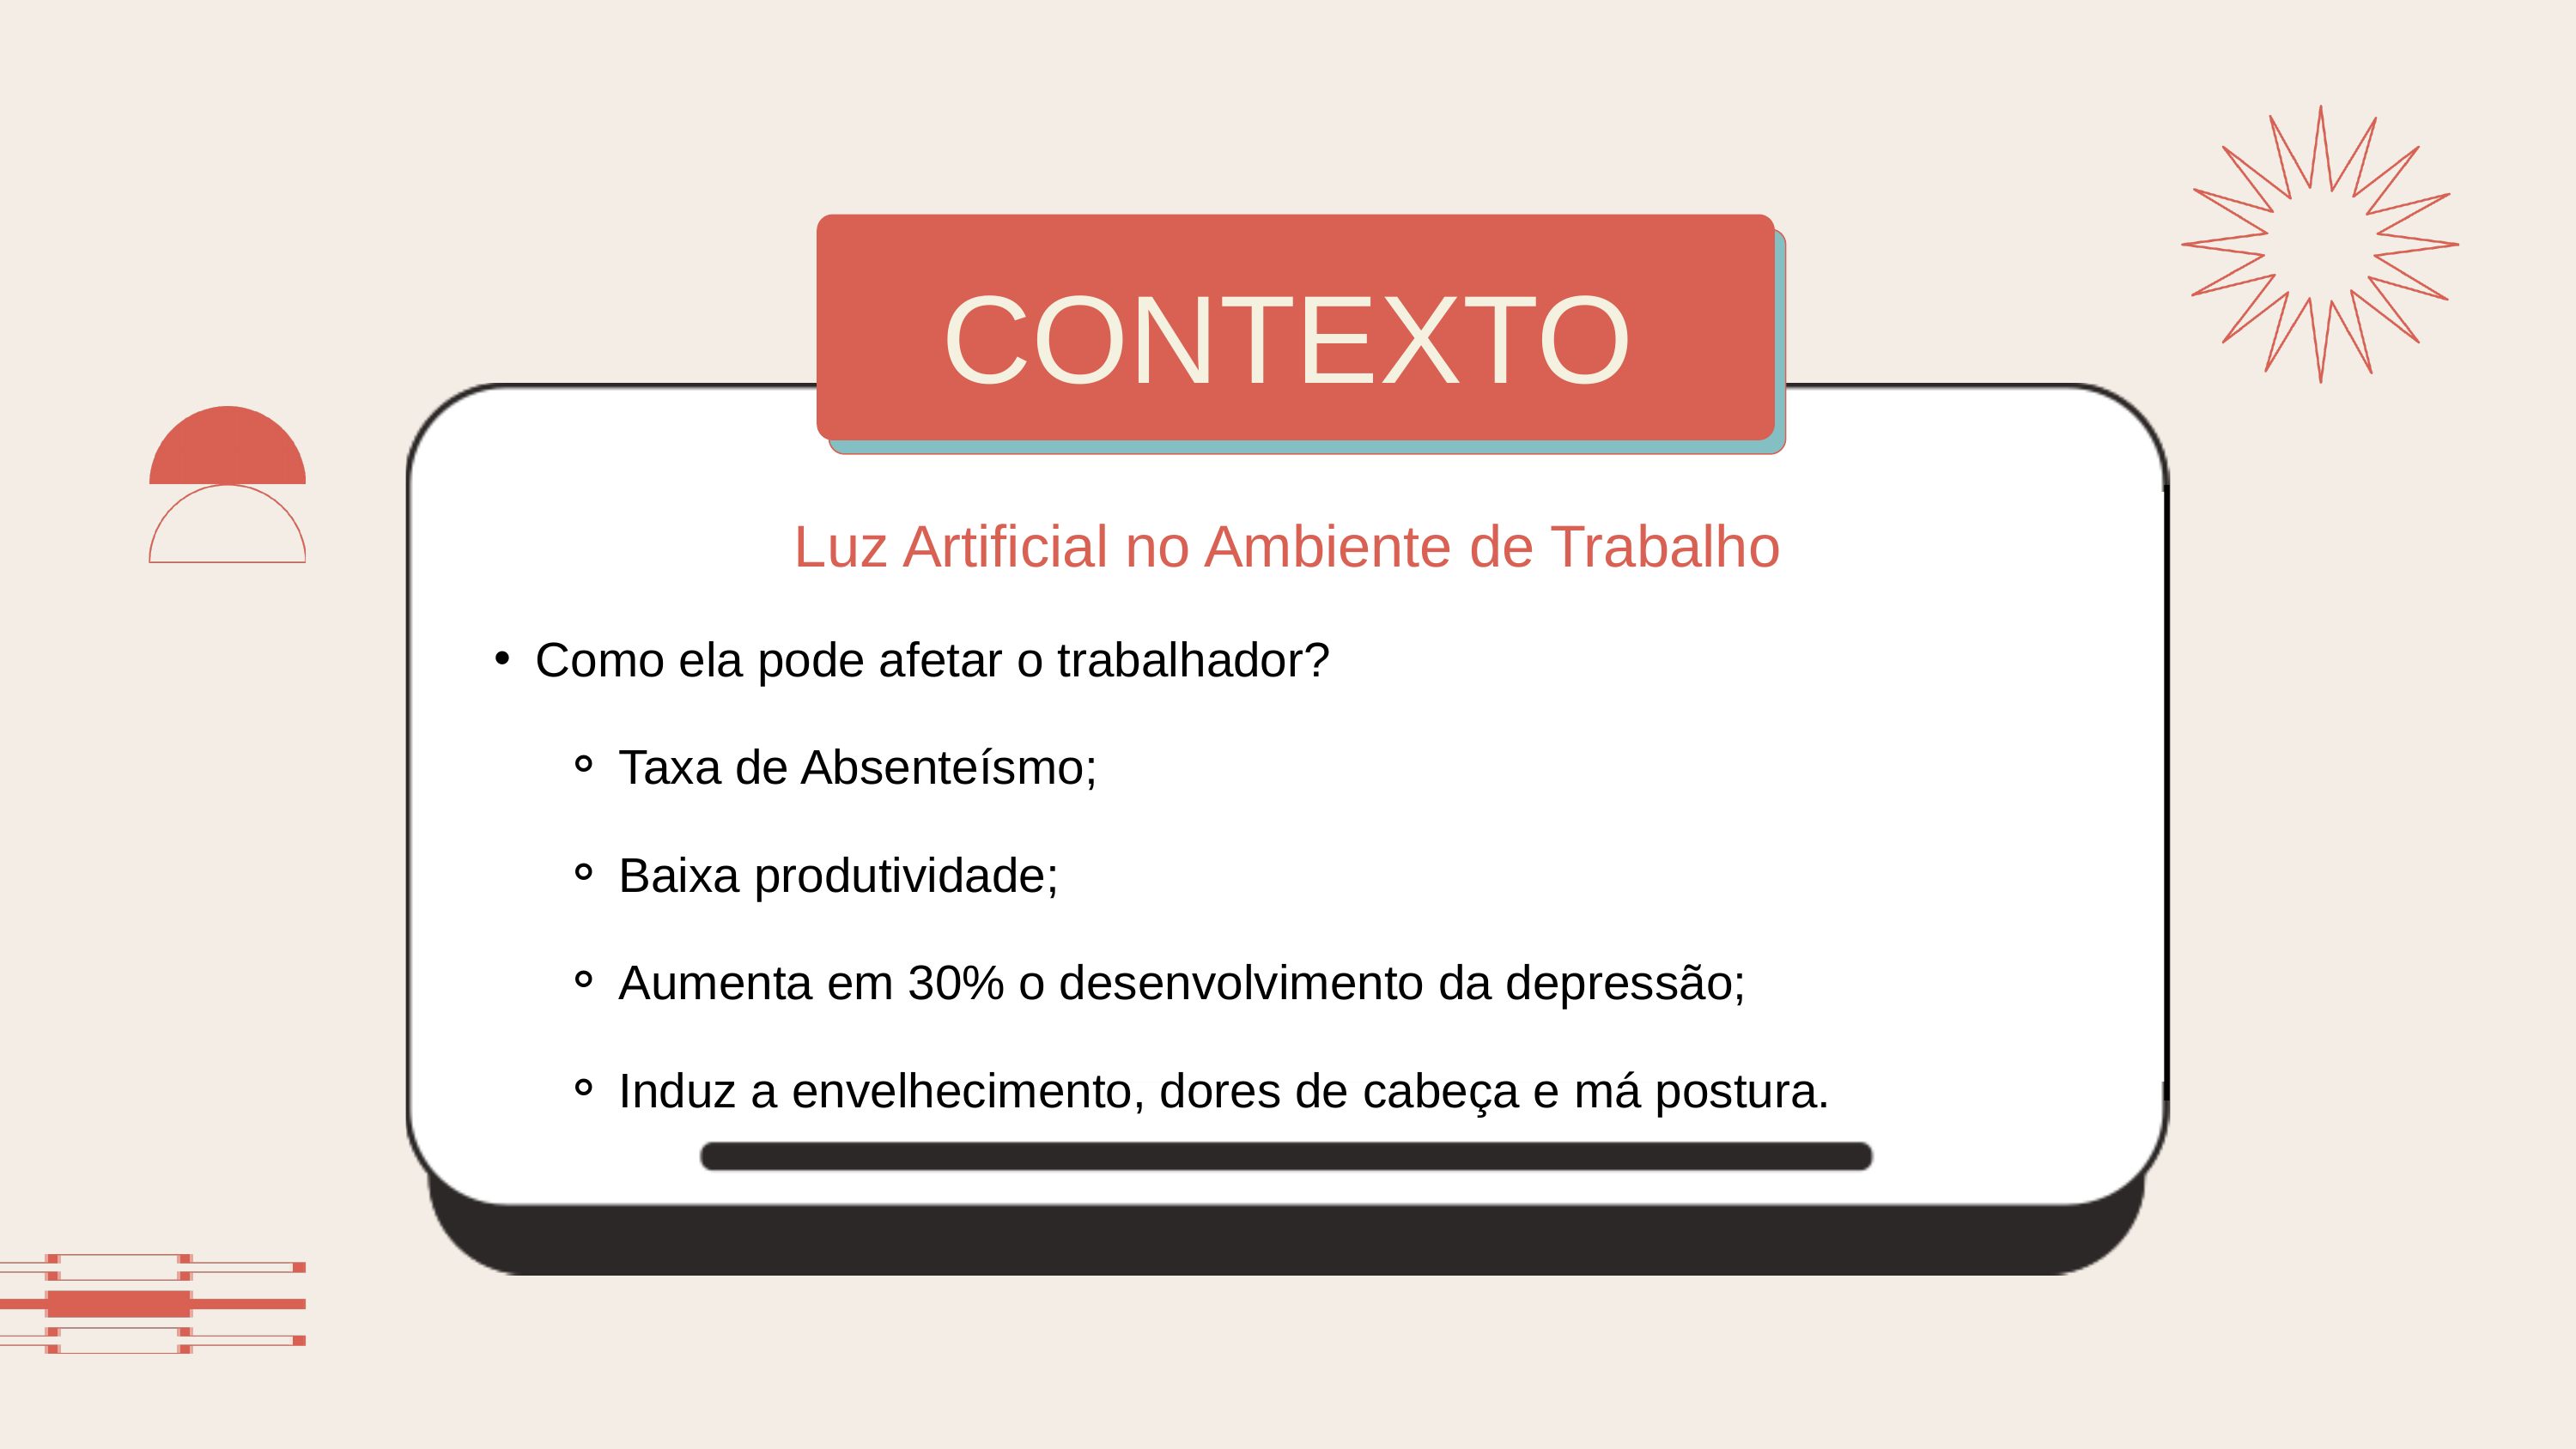

CONTEXTO

Luz Artificial no Ambiente de Trabalho
Como ela pode afetar o trabalhador?
Taxa de Absenteísmo;
Baixa produtividade;
Aumenta em 30% o desenvolvimento da depressão;
Induz a envelhecimento, dores de cabeça e má postura.